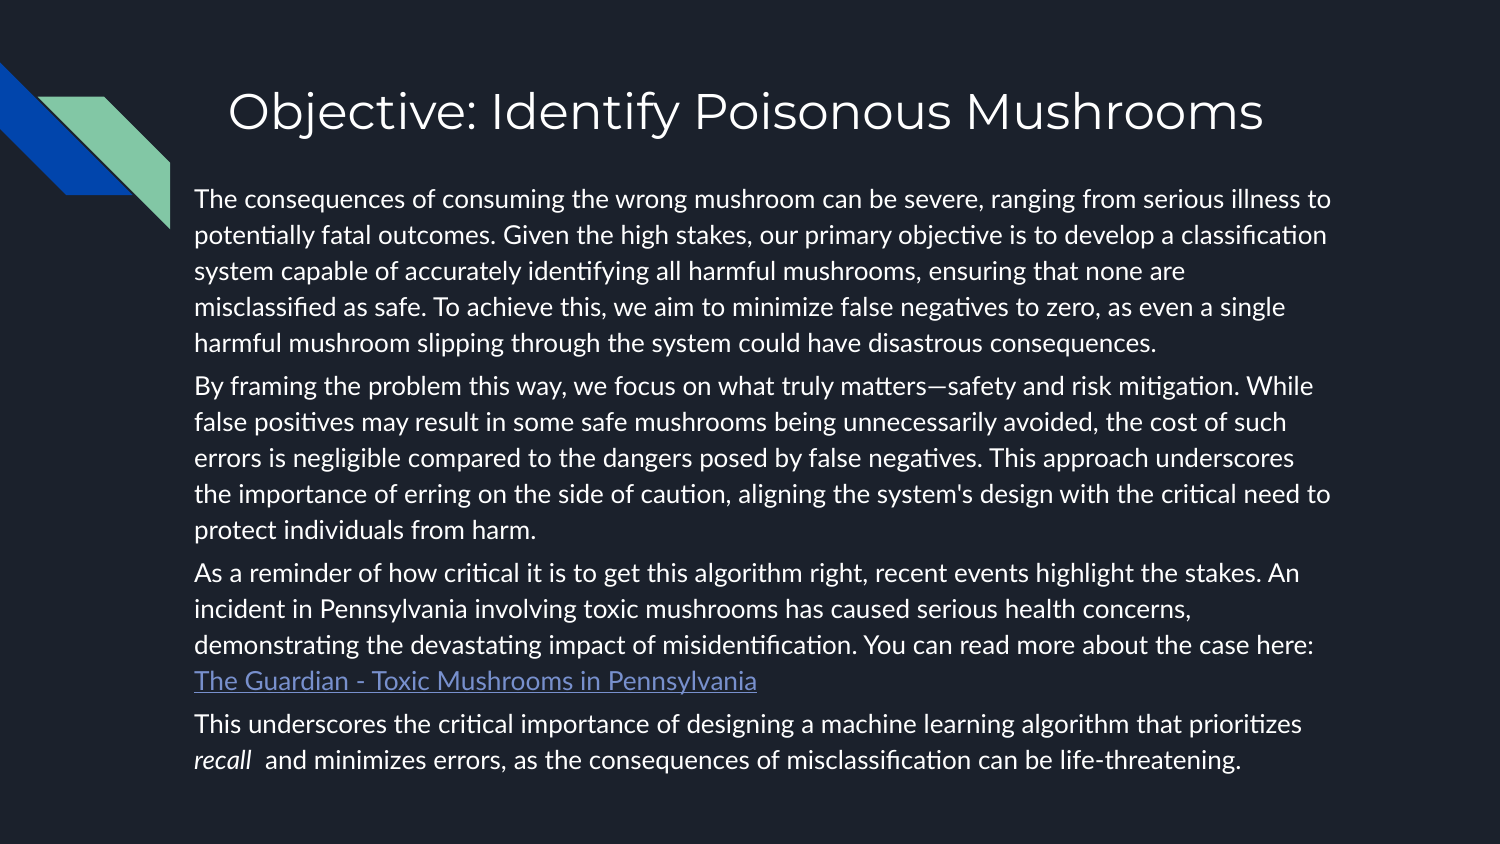

# Objective: Identify Poisonous Mushrooms
The consequences of consuming the wrong mushroom can be severe, ranging from serious illness to potentially fatal outcomes. Given the high stakes, our primary objective is to develop a classification system capable of accurately identifying all harmful mushrooms, ensuring that none are misclassified as safe. To achieve this, we aim to minimize false negatives to zero, as even a single harmful mushroom slipping through the system could have disastrous consequences.
By framing the problem this way, we focus on what truly matters—safety and risk mitigation. While false positives may result in some safe mushrooms being unnecessarily avoided, the cost of such errors is negligible compared to the dangers posed by false negatives. This approach underscores the importance of erring on the side of caution, aligning the system's design with the critical need to protect individuals from harm.
As a reminder of how critical it is to get this algorithm right, recent events highlight the stakes. An incident in Pennsylvania involving toxic mushrooms has caused serious health concerns, demonstrating the devastating impact of misidentification. You can read more about the case here:  The Guardian - Toxic Mushrooms in Pennsylvania
This underscores the critical importance of designing a machine learning algorithm that prioritizes recall  and minimizes errors, as the consequences of misclassification can be life-threatening.